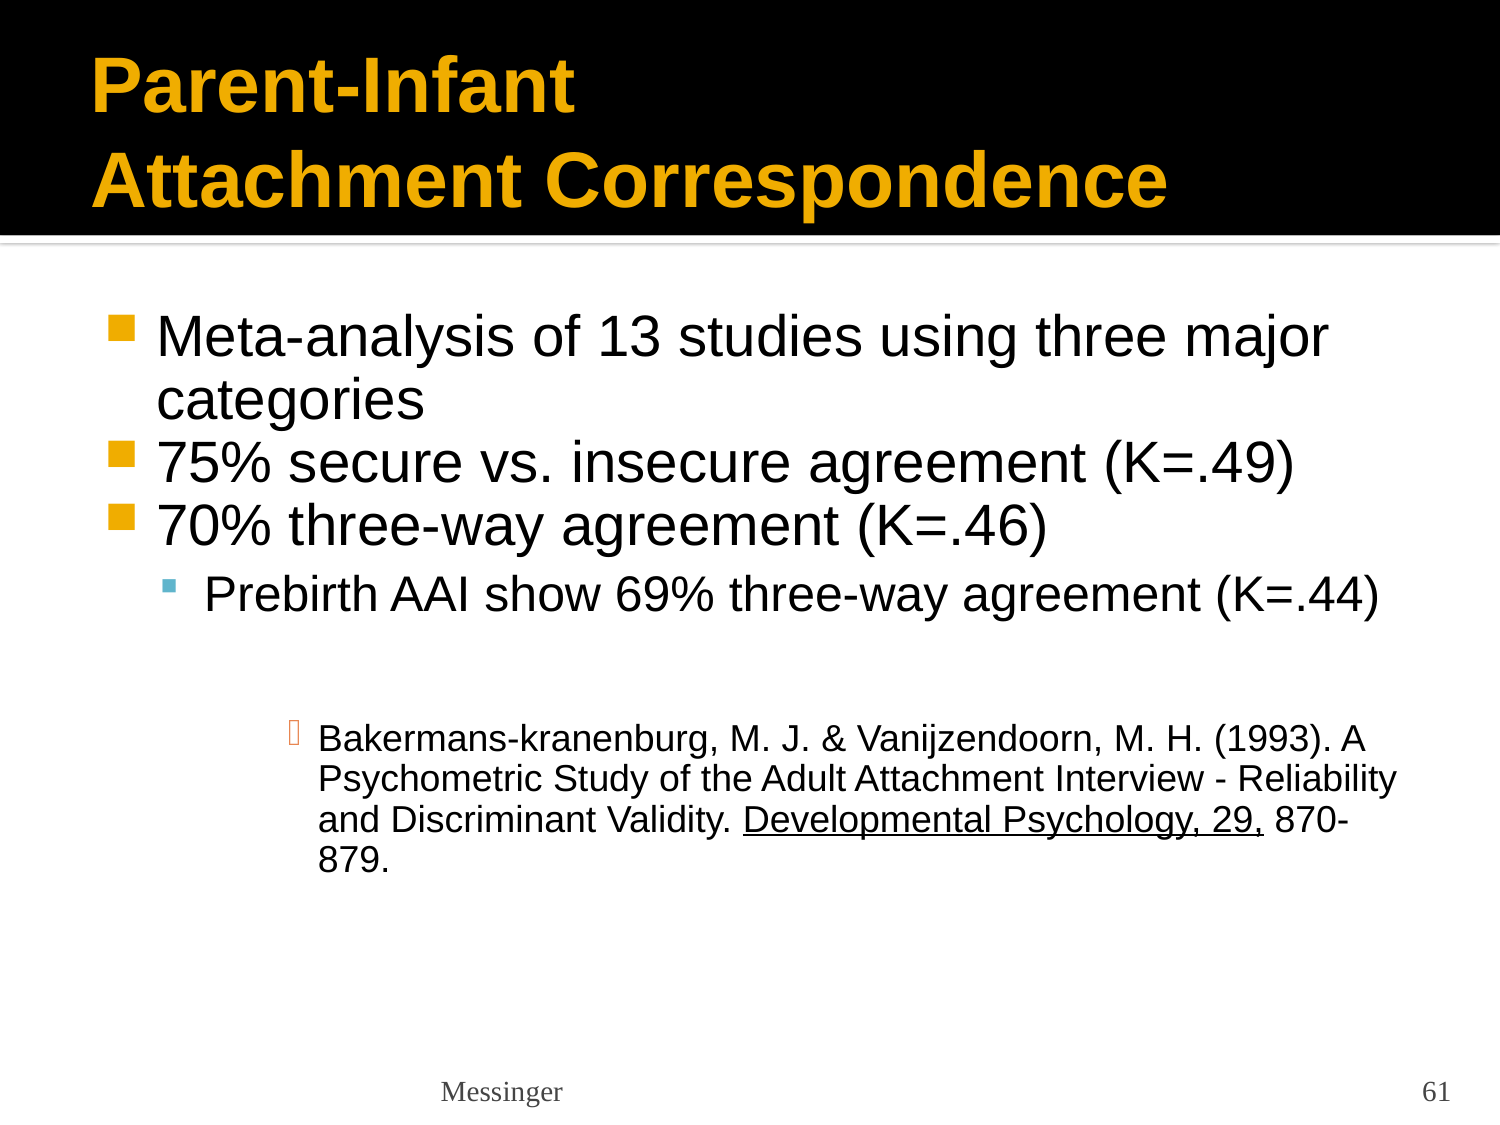

# Parent-Infant Attachment Correspondence
Meta-analysis of 13 studies using three major categories
75% secure vs. insecure agreement (K=.49)
70% three-way agreement (K=.46)
Prebirth AAI show 69% three-way agreement (K=.44)

Bakermans-kranenburg, M. J. & Vanijzendoorn, M. H. (1993). A Psychometric Study of the Adult Attachment Interview - Reliability and Discriminant Validity. Developmental Psychology, 29, 870-879.
Messinger
61